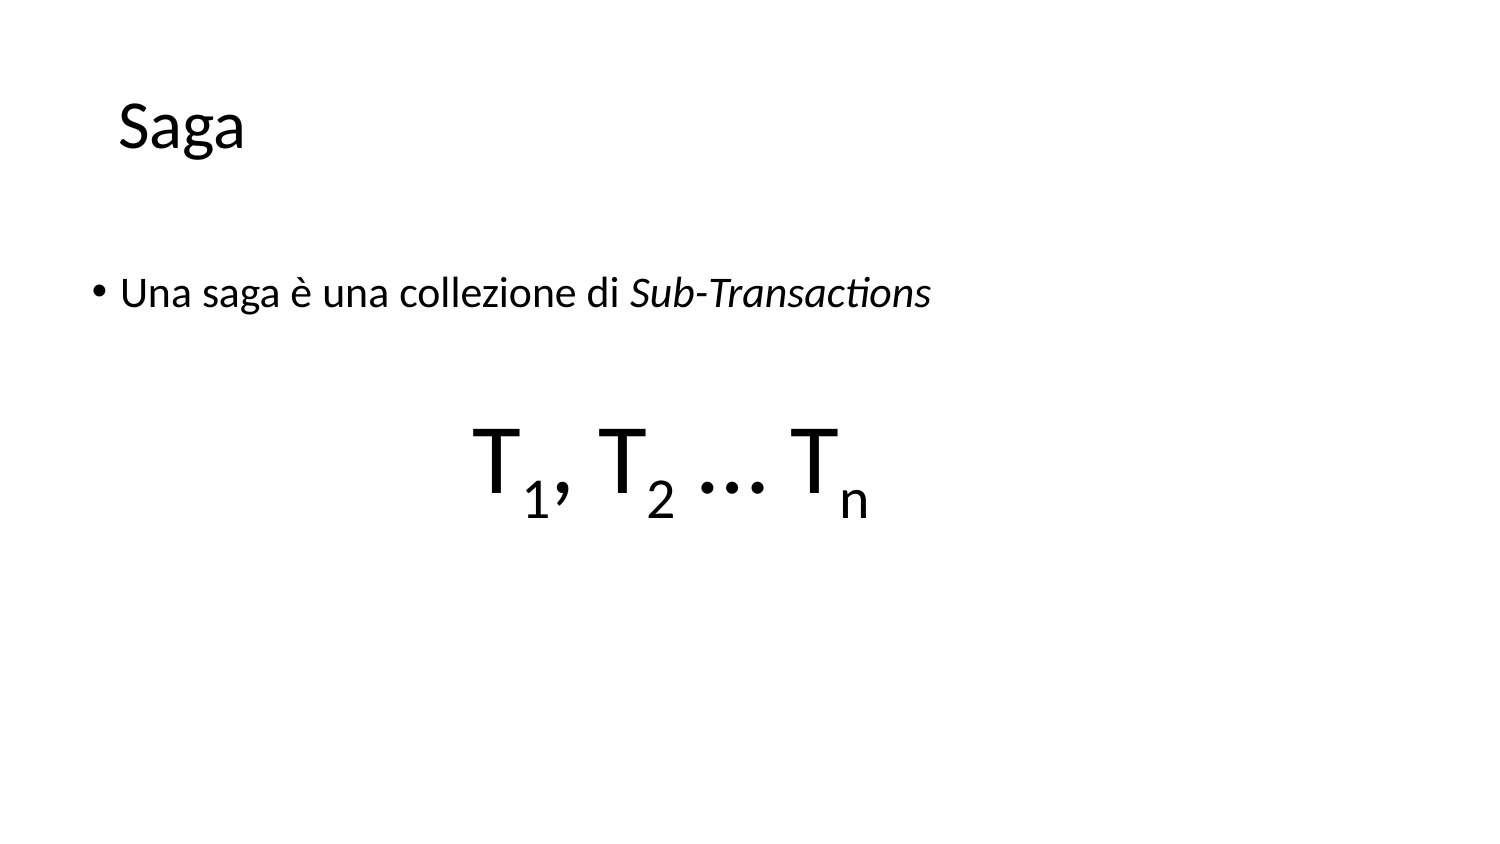

# Saga
Una saga è una collezione di Sub-Transactions

T1, T2 … Tn